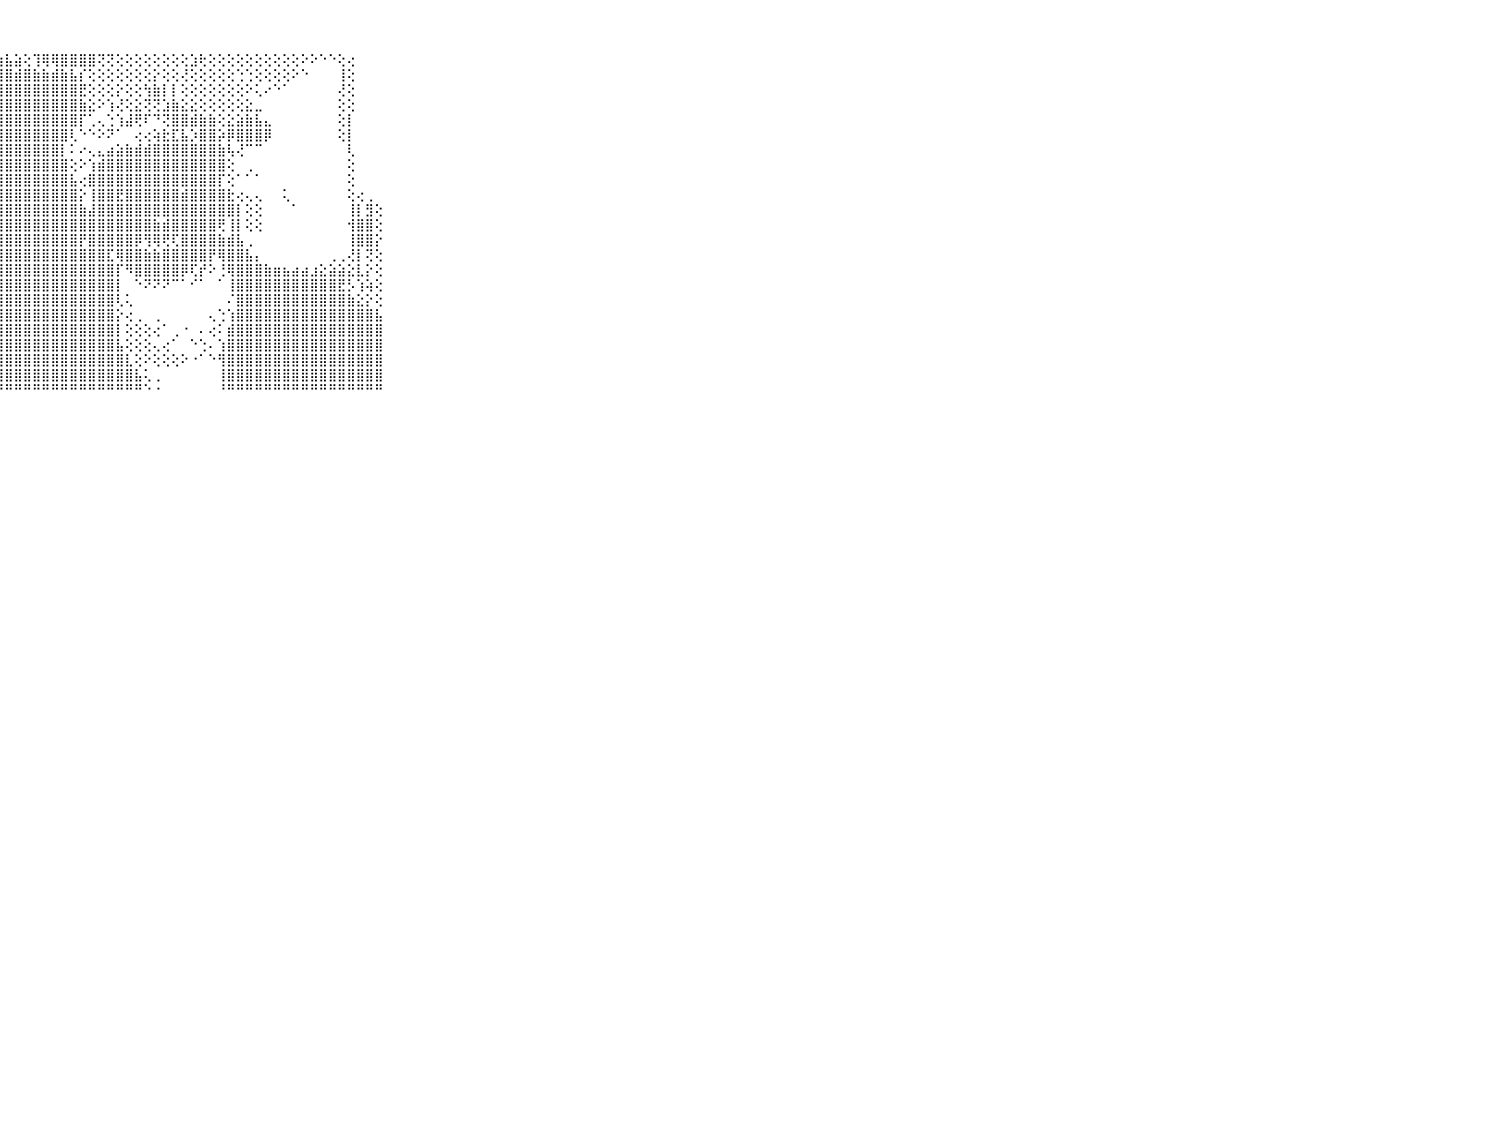

⠀⠀⠀⠀⠀⠀⠀⠀⠀⠀⠀⢱⢵⣼⣯⣕⢸⢽⢗⢇⢝⢟⢇⢕⢕⣕⢱⣵⣧⣵⢕⢹⢿⢿⣿⣿⣿⣿⢝⢝⢕⢕⢕⢕⢕⢕⢕⢕⣱⢗⢕⢕⢕⢕⢕⢕⢕⢕⢕⢕⠕⠕⠑⠑⢕⢔⠀⠀⠀⠀⠀⠀⠀⠀⠀⠀⠀⠀⠀⠀⠀
⠀⠀⠀⠀⠀⠀⠀⠀⠀⠀⠀⣾⣿⣿⣷⣕⡝⢗⢵⣽⣿⣷⣼⣽⣿⣧⣽⣿⣿⣾⣿⣷⣷⣾⣷⣧⡎⢕⢕⢕⢕⢕⢕⢕⡕⢕⢕⢜⢕⢕⢕⢕⢕⢑⢑⢕⢕⢕⢕⠕⠑⠀⠀⠀⢸⢕⠀⠀⠀⠀⠀⠀⠀⠀⠀⠀⠀⠀⠀⠀⠀
⠀⠀⠀⠀⠀⠀⠀⠀⠀⠀⠀⢿⢿⢿⢿⢿⢿⢷⣮⣽⣿⣿⣿⣿⣿⣿⣿⣿⣿⣿⣿⣿⣿⣿⣿⣿⣟⢕⢕⢕⡕⢕⢕⢳⣷⡇⡇⢕⢕⢕⢕⢕⢕⢕⠕⢅⠔⠑⠁⠀⠀⠀⠀⠀⢜⢕⠀⠀⠀⠀⠀⠀⠀⠀⠀⠀⠀⠀⠀⠀⠀
⠀⠀⠀⠀⠀⠀⠀⠀⠀⠀⠀⠀⠀⠀⠀⠀⠀⠁⠝⢿⣿⣿⣿⣿⣿⣿⣿⣿⣿⣿⣿⣿⣿⣿⣿⣿⣷⣕⠕⢱⢜⢕⣕⢝⢝⣱⣷⣕⣕⢕⢕⢕⢕⢕⣕⣀⠀⠀⠀⠀⠀⠀⠀⠀⢕⢕⠀⠀⠀⠀⠀⠀⠀⠀⠀⠀⠀⠀⠀⠀⠀
⠀⠀⠀⠀⠀⠀⠀⠀⠀⠀⠀⣄⡀⠀⠀⢀⢀⠀⠀⠁⠘⢻⣿⣿⣿⣿⣿⣿⣿⣿⣿⣿⣿⣿⣿⣿⡏⢁⢄⢑⢱⣼⢟⠏⠙⢝⣿⣿⣾⣷⣷⢕⣕⣵⣷⣧⣄⠀⠀⠀⠀⠀⠀⠀⢕⡇⠀⠀⠀⠀⠀⠀⠀⠀⠀⠀⠀⠀⠀⠀⠀
⠀⠀⠀⠀⠀⠀⠀⠀⠀⠀⠀⢿⣿⣧⡄⠁⠁⠀⠀⠀⠀⠁⢝⣿⣿⣿⣿⣿⣿⣿⣿⣿⣿⣿⣿⢇⠑⠑⠕⠝⠁⠀⢔⢔⢵⣗⣏⣧⡱⣿⣿⡵⡿⣿⣿⣿⡿⠀⠀⠀⠀⠀⠀⠀⢕⡇⠀⠀⠀⠀⠀⠀⠀⠀⠀⠀⠀⠀⠀⠀⠀
⠀⠀⠀⠀⠀⠀⠀⠀⠀⠀⠀⠁⢻⣿⣿⣧⢄⢄⠀⠀⢀⠀⠁⢜⣿⣿⣿⣿⣿⣿⣿⣿⣿⣿⡇⠅⠔⢄⣄⣴⣵⣷⣾⣾⣿⣿⣿⣿⣿⣿⣿⣷⢧⢜⠉⠉⠀⠀⠀⠀⠀⠀⠀⠀⠀⢇⠀⠀⠀⠀⠀⠀⠀⠀⠀⠀⠀⠀⠀⠀⠀
⠀⠀⠀⠀⠀⠀⠀⠀⠀⠀⠀⠀⠀⢻⣿⣿⣷⡕⢕⢕⠄⢄⢄⢕⢻⣿⣿⣿⣿⣿⣿⣿⣿⣿⣿⢕⠕⢱⣾⣿⣿⣿⣿⣿⣿⣿⣿⣿⣿⣿⣿⣿⢕⠀⢀⠀⠀⠀⠀⠀⠀⠀⠀⠀⠀⢕⠀⠀⠀⠀⠀⠀⠀⠀⠀⠀⠀⠀⠀⠀⠀
⠀⠀⠀⠀⠀⠀⠀⠀⠀⠀⠀⠀⠀⠑⢿⣿⣿⣷⡕⢅⢔⢄⢄⢕⢜⣿⣿⣿⣿⣿⣿⣿⣿⣿⣿⣧⢔⣿⣿⣿⣿⣿⣿⣿⣿⣿⣿⣿⣿⣿⣿⡏⢕⠁⠁⠁⠀⠀⠀⠀⠀⠀⠀⠀⠀⢕⠀⠀⠀⠀⠀⠀⠀⠀⠀⠀⠀⠀⠀⠀⠀
⠀⠀⠀⠀⠀⠀⠀⠀⠀⠀⠀⢄⢔⢔⢸⣿⣿⣿⣇⢕⢕⢕⢕⢕⢕⢹⣿⣿⣿⣿⣿⣿⣿⣿⣿⣿⡕⢸⣿⣿⣟⣿⣿⣿⣿⣿⣿⣾⣿⣿⣿⣿⣗⢔⢄⢄⠀⠀⢅⠀⠀⠀⠀⠀⠀⢕⢔⢀⠀⠀⠀⠀⠀⠀⠀⠀⠀⠀⠀⠀⠀
⠀⠀⠀⠀⠀⠀⠀⠀⠀⠀⠀⣷⣷⣷⣿⣿⣿⣿⣷⢕⢕⢕⢕⢕⢕⢼⣿⣿⣿⣿⣿⣿⣿⣿⣿⣿⣷⣼⣿⣿⣿⣿⣿⣿⣿⣿⣿⣿⣿⣿⣿⣿⣿⡇⢕⢕⠀⠀⠀⠁⠀⠀⠀⠀⠀⢸⡇⣻⢕⠀⠀⠀⠀⠀⠀⠀⠀⠀⠀⠀⠀
⠀⠀⠀⠀⠀⠀⠀⠀⠀⠀⠀⣿⣿⣿⣿⣿⣿⣿⣿⢕⢕⢕⢕⢕⢕⢼⣿⣿⣿⣿⣿⣿⣿⣿⣿⣿⣿⣿⣿⣿⣿⣿⣿⣿⣷⣾⣿⣿⣿⣿⣿⢟⢸⡇⢕⢕⠀⠀⠀⠀⠀⠀⠀⠀⠀⢺⣿⣿⢕⠀⠀⠀⠀⠀⠀⠀⠀⠀⠀⠀⠀
⠀⠀⠀⠀⠀⠀⠀⠀⠀⠀⠀⣿⣿⣿⣿⣿⣿⣿⣿⢕⢕⢕⢕⢕⢕⢸⣿⣿⣿⣿⣿⣿⣿⣿⣿⣿⡟⣿⣿⣿⣿⣿⡿⢻⢿⢟⢏⣿⣿⣿⣿⣷⣾⣧⢀⠀⠀⠀⠀⠀⠀⠀⠀⠀⠀⢸⣿⣿⡕⠀⠀⠀⠀⠀⠀⠀⠀⠀⠀⠀⠀
⠀⠀⠀⠀⠀⠀⠀⠀⠀⠀⠀⣿⣿⣿⣿⣿⣿⣿⣿⢕⢕⢕⢕⢕⢕⢹⣿⣿⣿⣿⣿⣿⣿⣿⣿⣿⣿⣿⣿⣏⢿⣿⣿⣷⣷⣿⣿⣿⣿⣿⡟⢿⣿⣿⣧⡄⠀⠀⠀⠀⠀⠀⠀⢀⢀⢜⡇⢝⢕⠀⠀⠀⠀⠀⠀⠀⠀⠀⠀⠀⠀
⠀⠀⠀⠀⠀⠀⠀⠀⠀⠀⠀⣿⣿⣿⣿⣿⣿⣿⣿⢕⢕⢕⢕⢕⢕⢸⣿⣿⣿⣿⣿⣿⣿⣿⣿⣿⣿⣿⣿⣿⡏⠻⣿⣿⣿⣿⣿⡿⢏⡞⠕⢘⢿⣿⣿⣿⣷⣶⣦⣴⣴⣰⣕⣵⣵⣕⣇⡕⢕⠀⠀⠀⠀⠀⠀⠀⠀⠀⠀⠀⠀
⠀⠀⠀⠀⠀⠀⠀⠀⠀⠀⠀⣿⣿⣿⣿⣿⣿⣿⢗⢕⢕⢕⢕⢕⢕⢸⣿⣿⣿⣿⣿⣿⣿⣿⣿⣿⣿⣿⣿⣿⡇⠀⠑⠝⠝⠝⠉⠁⠊⠁⠀⠁⢸⣿⣿⣿⣿⣿⣿⣿⣿⣿⣿⣿⣟⡣⢱⢵⢕⠀⠀⠀⠀⠀⠀⠀⠀⠀⠀⠀⠀
⠀⠀⠀⠀⠀⠀⠀⠀⠀⠀⠀⣿⣿⣿⣿⣿⣿⣿⣧⡕⣕⣕⢕⢕⢕⢸⣿⣿⣿⣿⣿⣿⣿⣿⣿⣿⣿⣿⣿⣿⢇⢅⠀⠀⠀⠀⠀⠀⠀⠀⠀⠀⠌⣿⣿⣿⣿⣿⣿⣿⣿⣿⣿⣿⣿⣷⣕⡕⢕⠀⠀⠀⠀⠀⠀⠀⠀⠀⠀⠀⠀
⠀⠀⠀⠀⠀⠀⠀⠀⠀⠀⠀⣿⣿⣿⣿⣿⣿⣿⢳⣷⣵⡷⢧⣵⢣⣸⣿⣿⣿⣿⣿⣿⣿⣿⣿⣿⣿⣿⣿⣿⡕⢔⢀⠀⢀⠀⠀⠀⠀⠀⢄⢑⢱⣿⣿⣿⣿⣿⣿⣿⣿⣿⣿⣿⣿⣿⣿⣿⣧⠀⠀⠀⠀⠀⠀⠀⠀⠀⠀⠀⠀
⠀⠀⠀⠀⠀⠀⠀⠀⠀⠀⠀⣿⣿⣿⣿⣿⣿⣿⣿⣿⣿⣿⣿⣿⣿⣿⣿⣿⣿⣿⣿⣿⣿⣿⣿⣿⣿⣿⣿⣿⡇⢕⢕⢕⢔⠁⢀⠐⠀⠄⢔⠅⣾⣿⣿⣿⣿⣿⣿⣿⣿⣿⣿⣿⣿⣿⣿⣿⣿⠀⠀⠀⠀⠀⠀⠀⠀⠀⠀⠀⠀
⠀⠀⠀⠀⠀⠀⠀⠀⠀⠀⠀⣿⣿⣿⣿⣿⣿⣿⢿⣿⣿⣿⣿⣿⣿⣽⣿⣿⣿⣿⣿⣿⣿⣿⣿⣿⣿⣿⣿⣿⣧⢕⢕⢕⢄⢔⠁⠀⠑⢑⠄⢱⣿⣿⣿⣿⣿⣿⣿⣿⣿⣿⣿⣿⣿⣿⣿⣿⣿⠀⠀⠀⠀⠀⠀⠀⠀⠀⠀⠀⠀
⠀⠀⠀⠀⠀⠀⠀⠀⠀⠀⠀⣿⣿⣿⣿⣿⣿⣿⣽⣽⣿⣿⣿⣿⣿⣿⣿⣿⣿⣿⣿⣿⣿⣿⣿⣿⣿⣿⣿⣿⣿⣇⢕⠕⢕⢕⢕⠕⠐⠁⠑⢻⣿⣿⣿⣿⣿⣿⣿⣿⣿⣿⣿⣿⣿⣿⣿⣿⣿⠀⠀⠀⠀⠀⠀⠀⠀⠀⠀⠀⠀
⠀⠀⠀⠀⠀⠀⠀⠀⠀⠀⠀⣿⣿⣿⣿⣿⣿⣿⣿⣿⣿⣿⣿⣿⣿⣿⣿⣿⣿⣿⣿⣿⣿⣿⣿⣿⣿⣿⣿⣿⣿⣿⣧⢅⢀⠀⠀⠀⠀⠀⠀⢸⣿⣿⣿⣿⣿⣿⣿⣿⣿⣿⣿⣿⣿⣿⣿⣿⣿⠀⠀⠀⠀⠀⠀⠀⠀⠀⠀⠀⠀
⠀⠀⠀⠀⠀⠀⠀⠀⠀⠀⠀⠛⠛⠛⠛⠛⠛⠋⠑⠑⠙⠑⠑⠑⠙⠛⠛⠛⠛⠛⠛⠛⠛⠛⠛⠛⠛⠛⠛⠛⠛⠛⠛⠑⠐⠀⠀⠀⠀⠀⠀⠘⠛⠛⠛⠛⠛⠛⠛⠛⠛⠛⠛⠛⠛⠛⠛⠛⠛⠀⠀⠀⠀⠀⠀⠀⠀⠀⠀⠀⠀